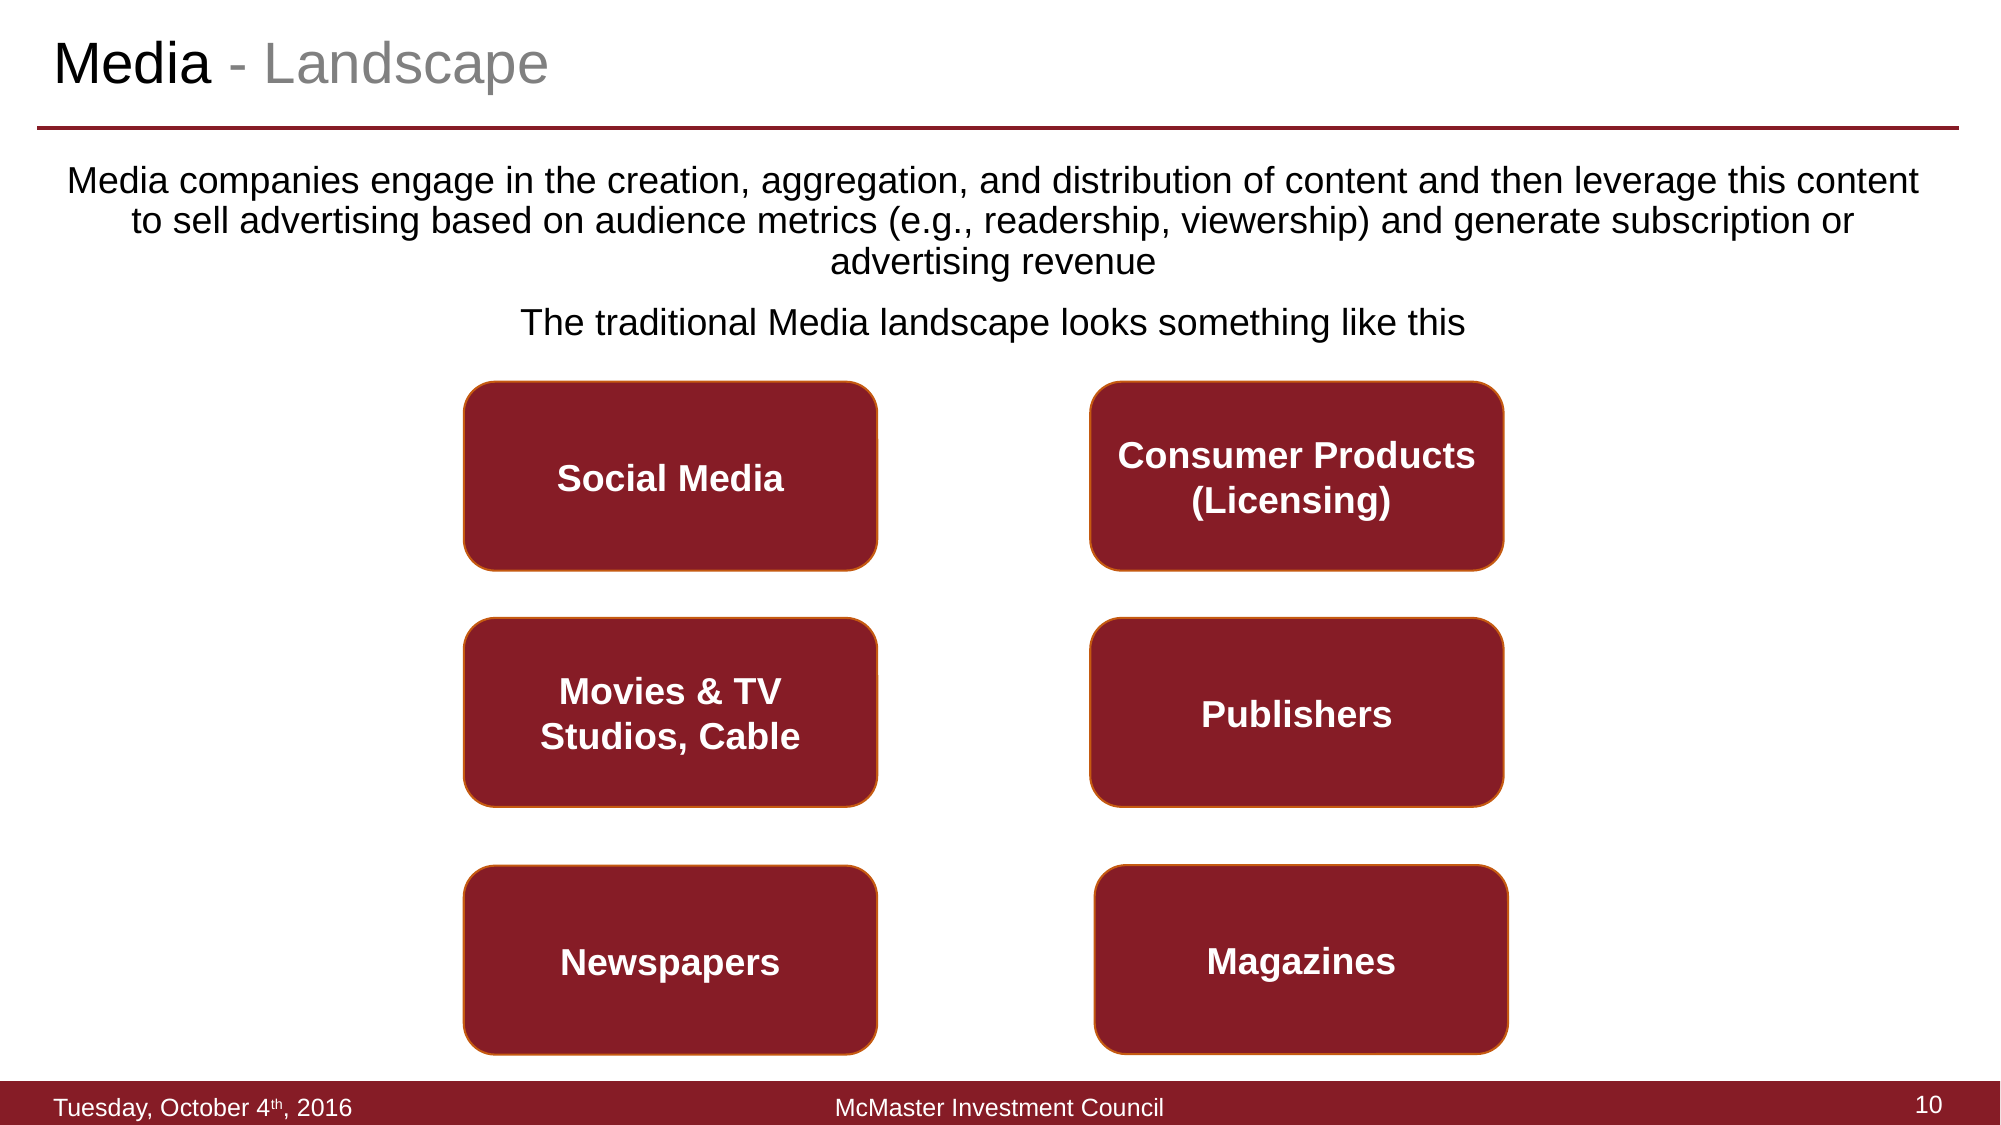

# Media - Landscape
Media companies engage in the creation, aggregation, and distribution of content and then leverage this content to sell advertising based on audience metrics (e.g., readership, viewership) and generate subscription or advertising revenue
The traditional Media landscape looks something like this

Social Media
Consumer Products (Licensing)
Movies & TV Studios, Cable
Publishers
Magazines
Newspapers
10
McMaster Investment Council
Tuesday, October 4th, 2016